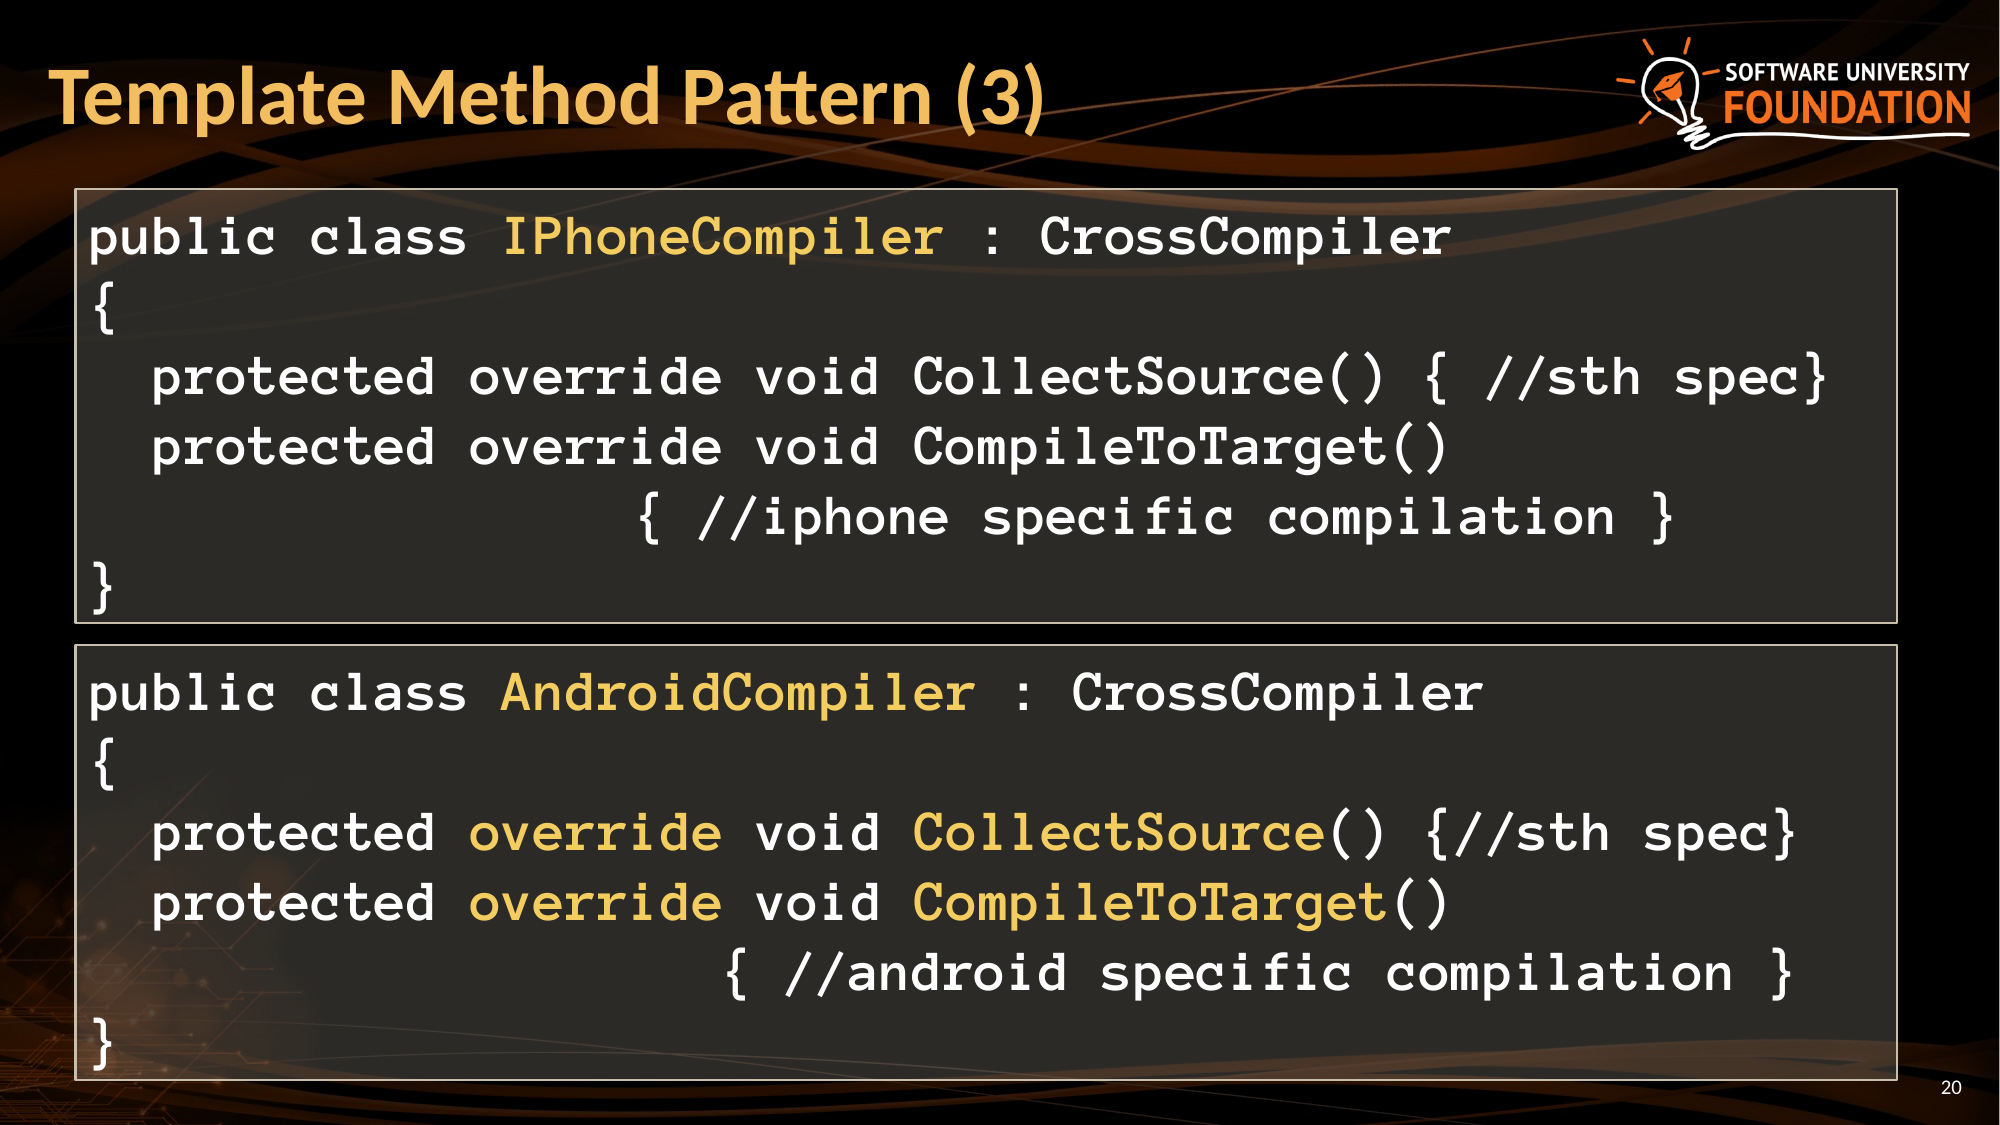

# Template Method Pattern (3)
public class IPhoneCompiler : CrossCompiler
{
  protected override void CollectSource() { //sth spec}
  protected override void CompileToTarget()
			   { //iphone specific compilation }
}
public class AndroidCompiler : CrossCompiler
{
  protected override void CollectSource() {//sth spec}
  protected override void CompileToTarget()
				 { //android specific compilation }
}
20